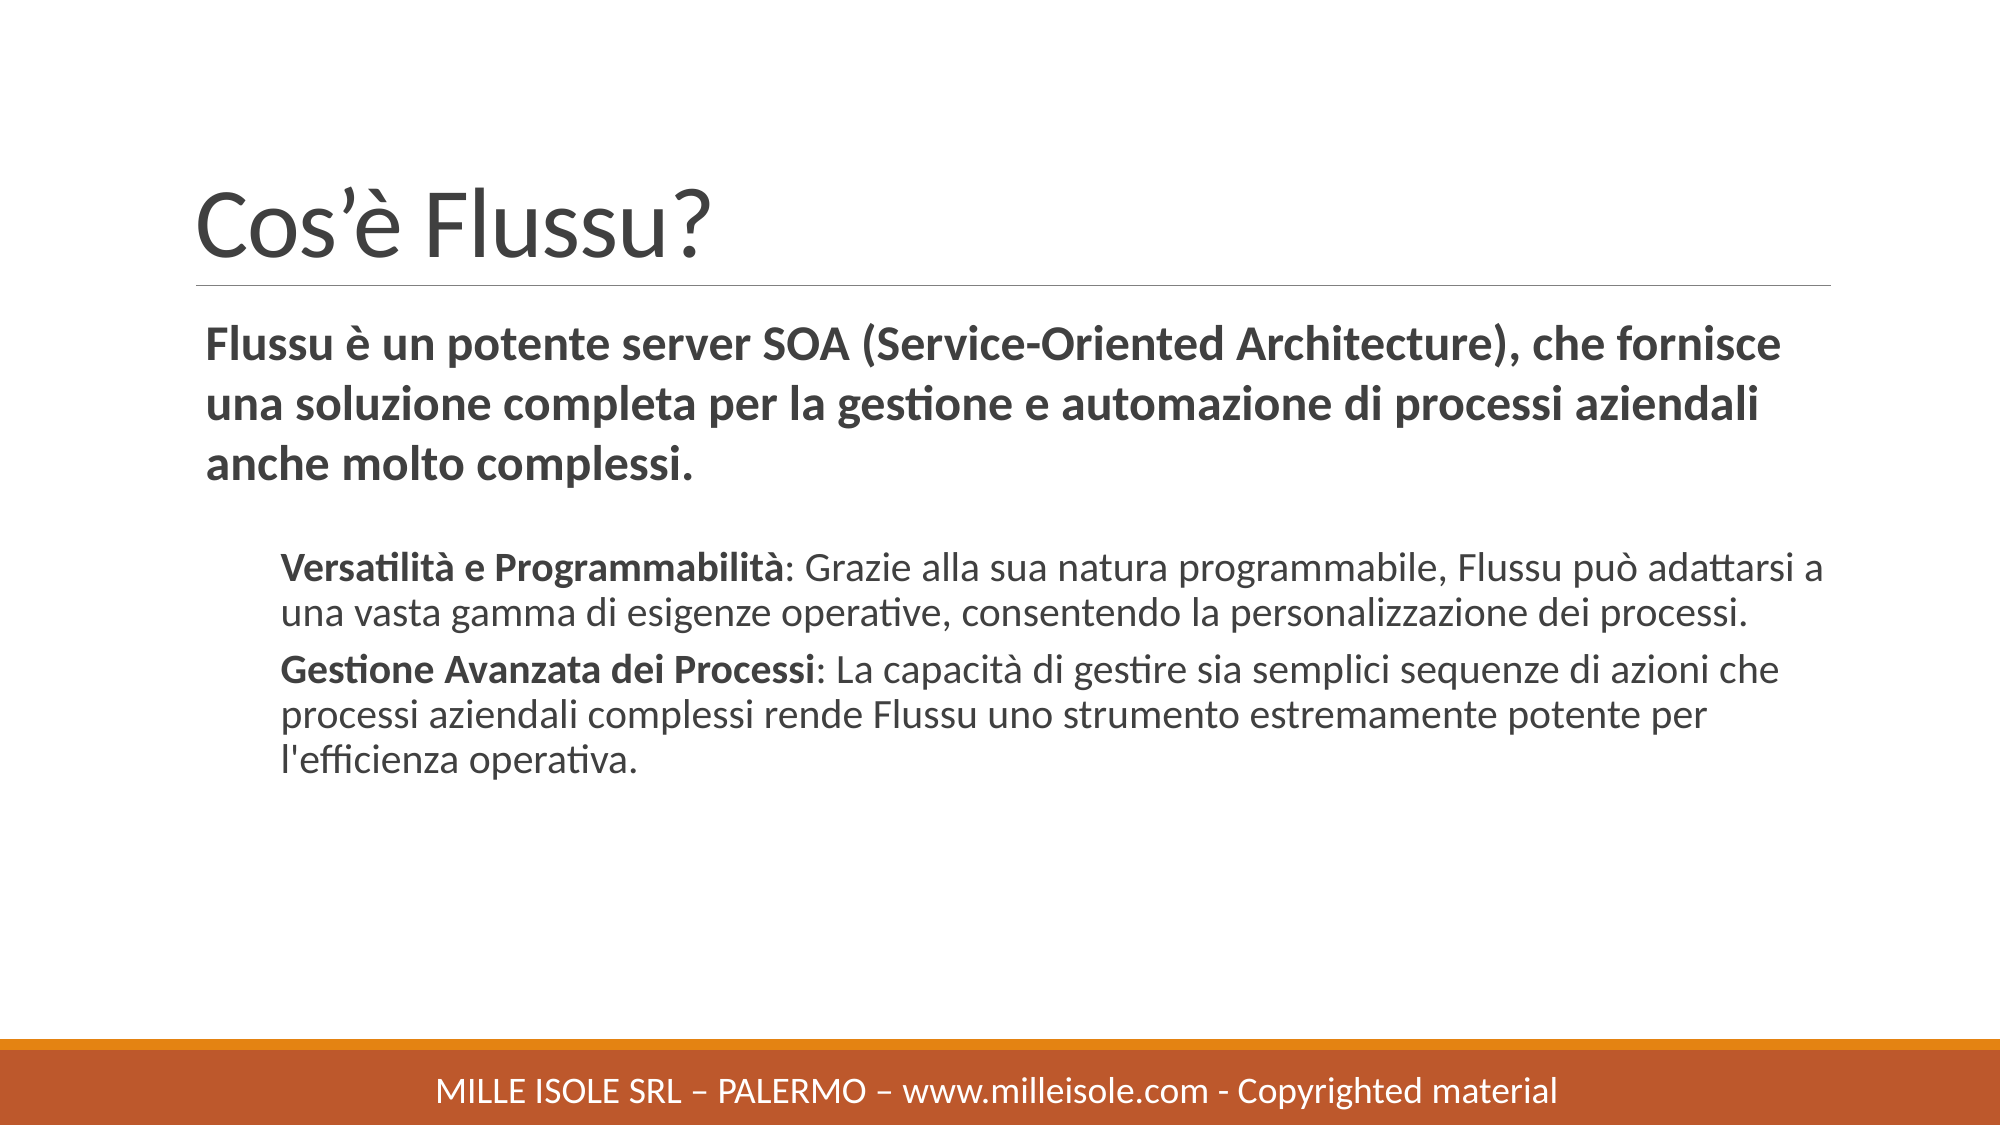

# Cos’è Flussu?
Flussu è un potente server SOA (Service-Oriented Architecture), che fornisce una soluzione completa per la gestione e automazione di processi aziendali anche molto complessi.

Versatilità e Programmabilità: Grazie alla sua natura programmabile, Flussu può adattarsi a una vasta gamma di esigenze operative, consentendo la personalizzazione dei processi.
Gestione Avanzata dei Processi: La capacità di gestire sia semplici sequenze di azioni che processi aziendali complessi rende Flussu uno strumento estremamente potente per l'efficienza operativa.